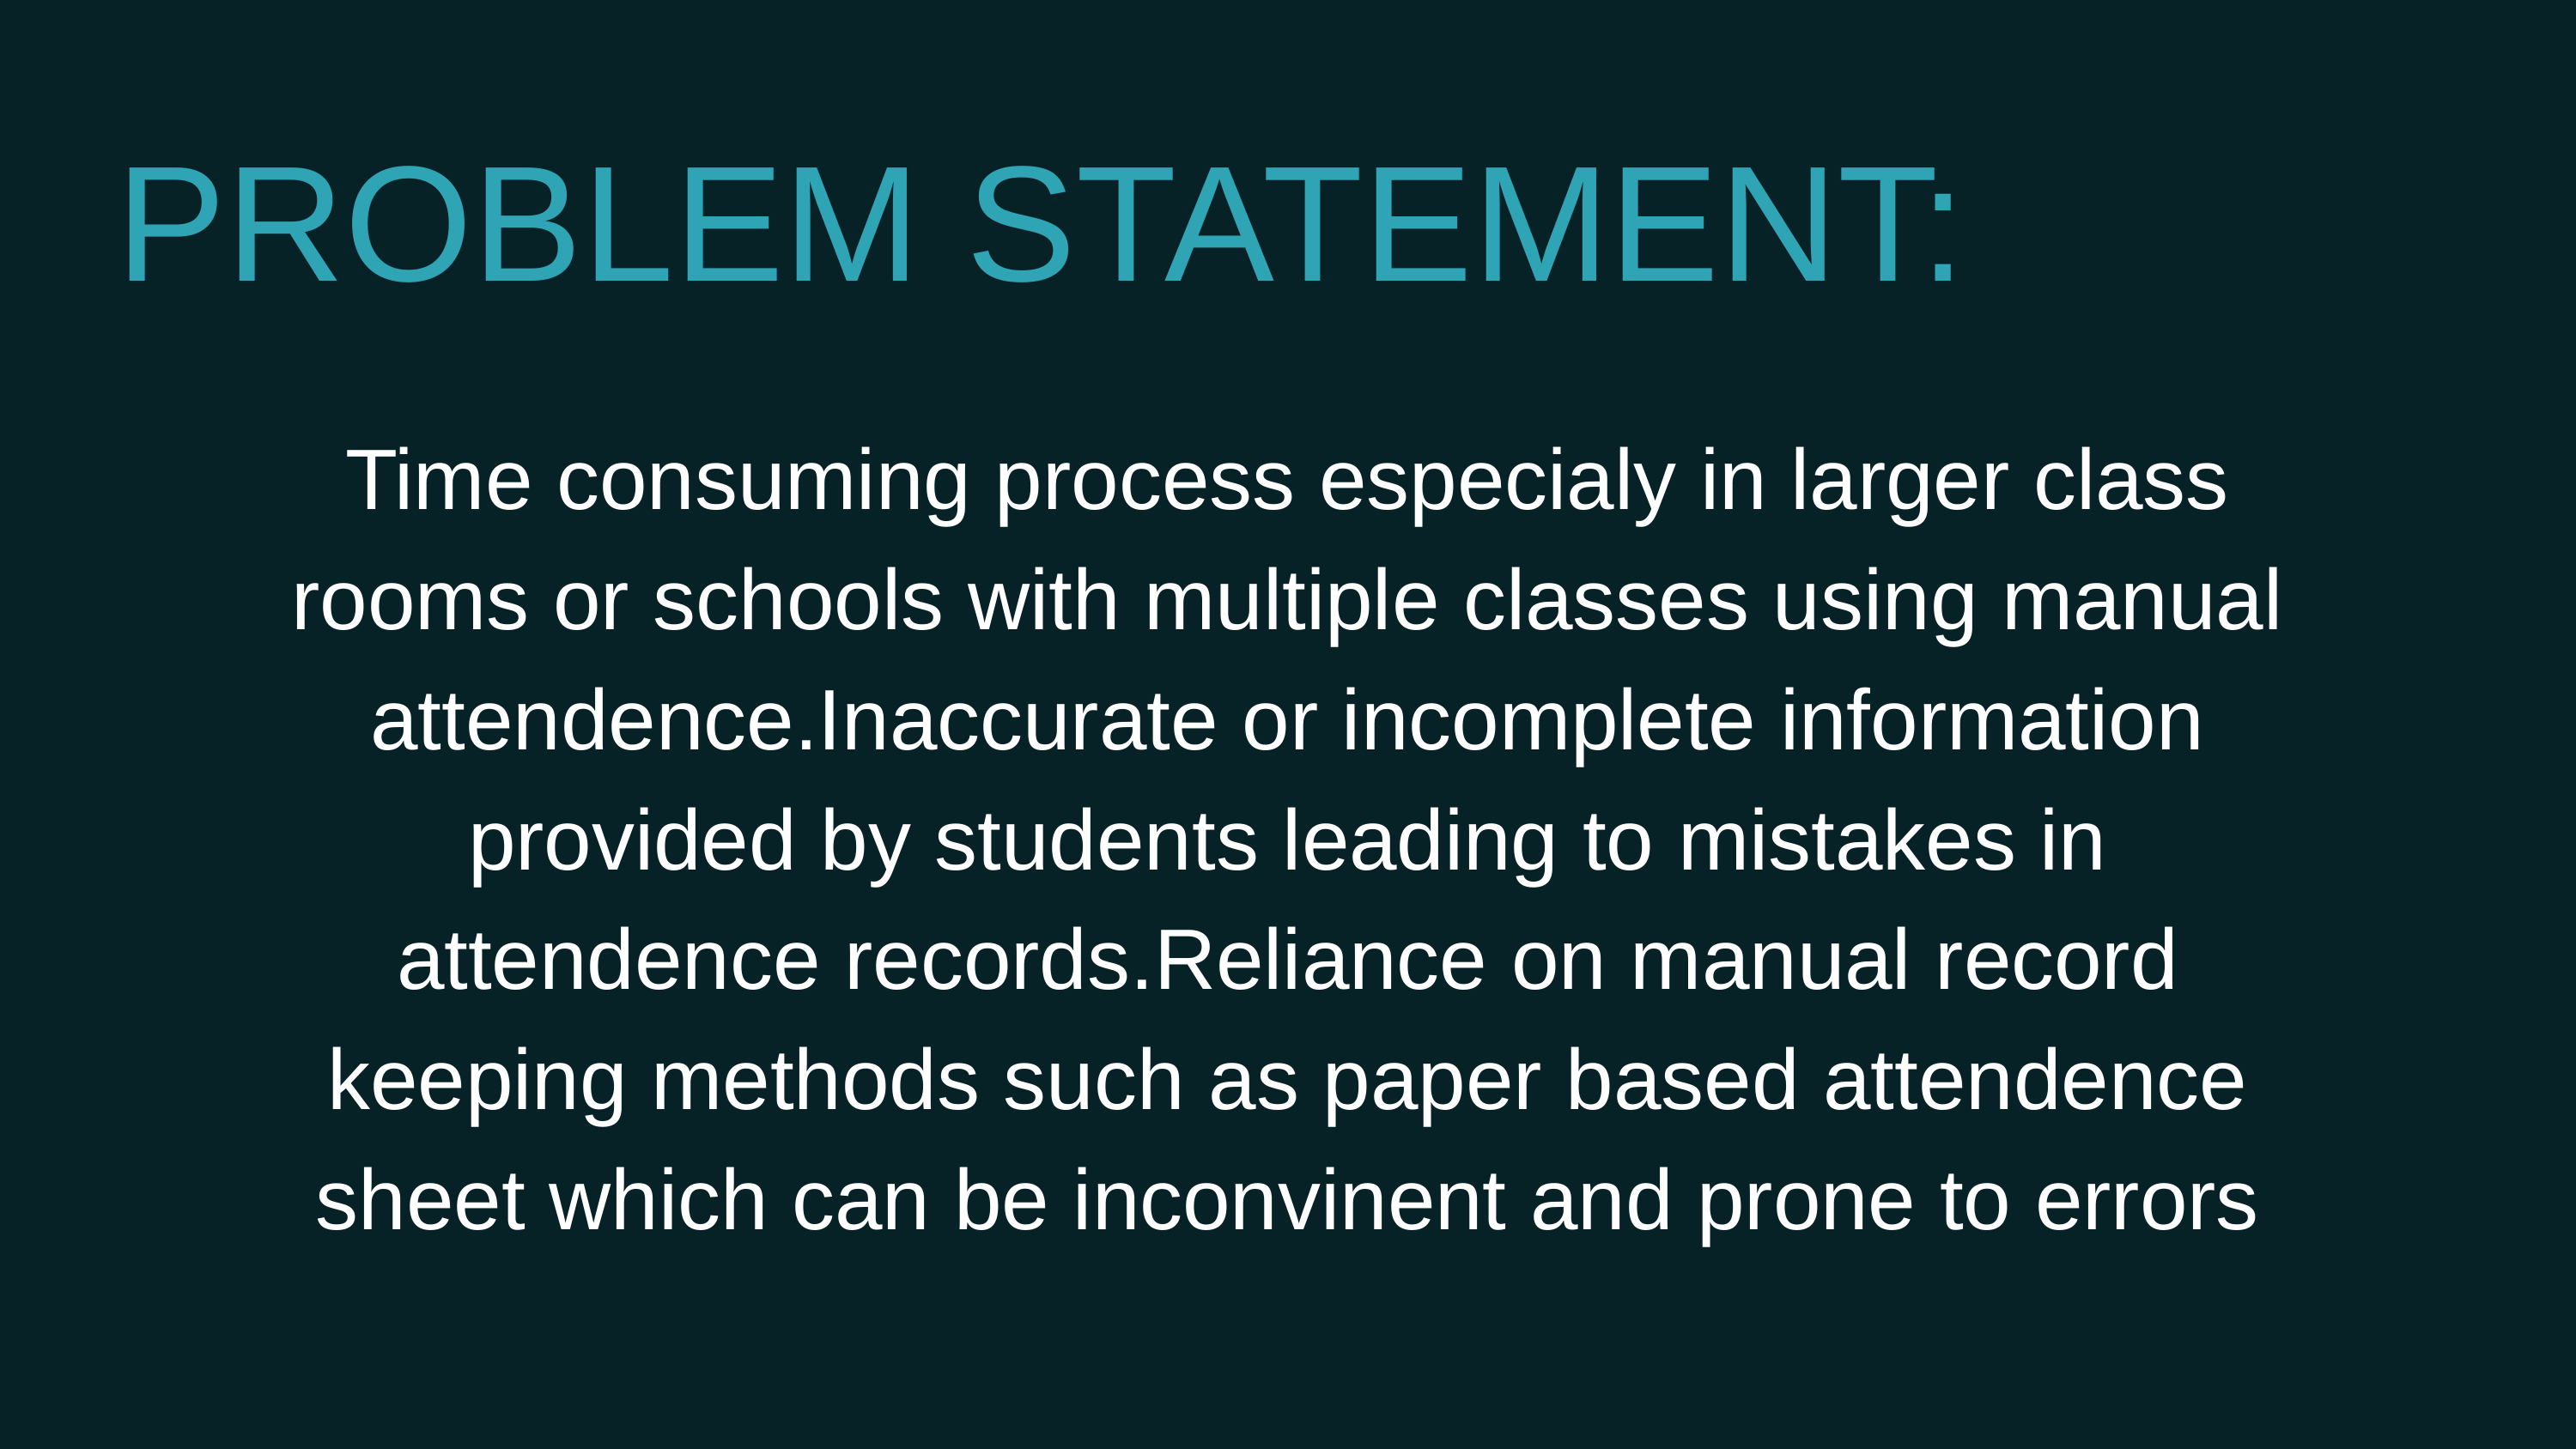

PROBLEM STATEMENT:
Time consuming process especialy in larger class rooms or schools with multiple classes using manual attendence.Inaccurate or incomplete information provided by students leading to mistakes in attendence records.Reliance on manual record keeping methods such as paper based attendence sheet which can be inconvinent and prone to errors